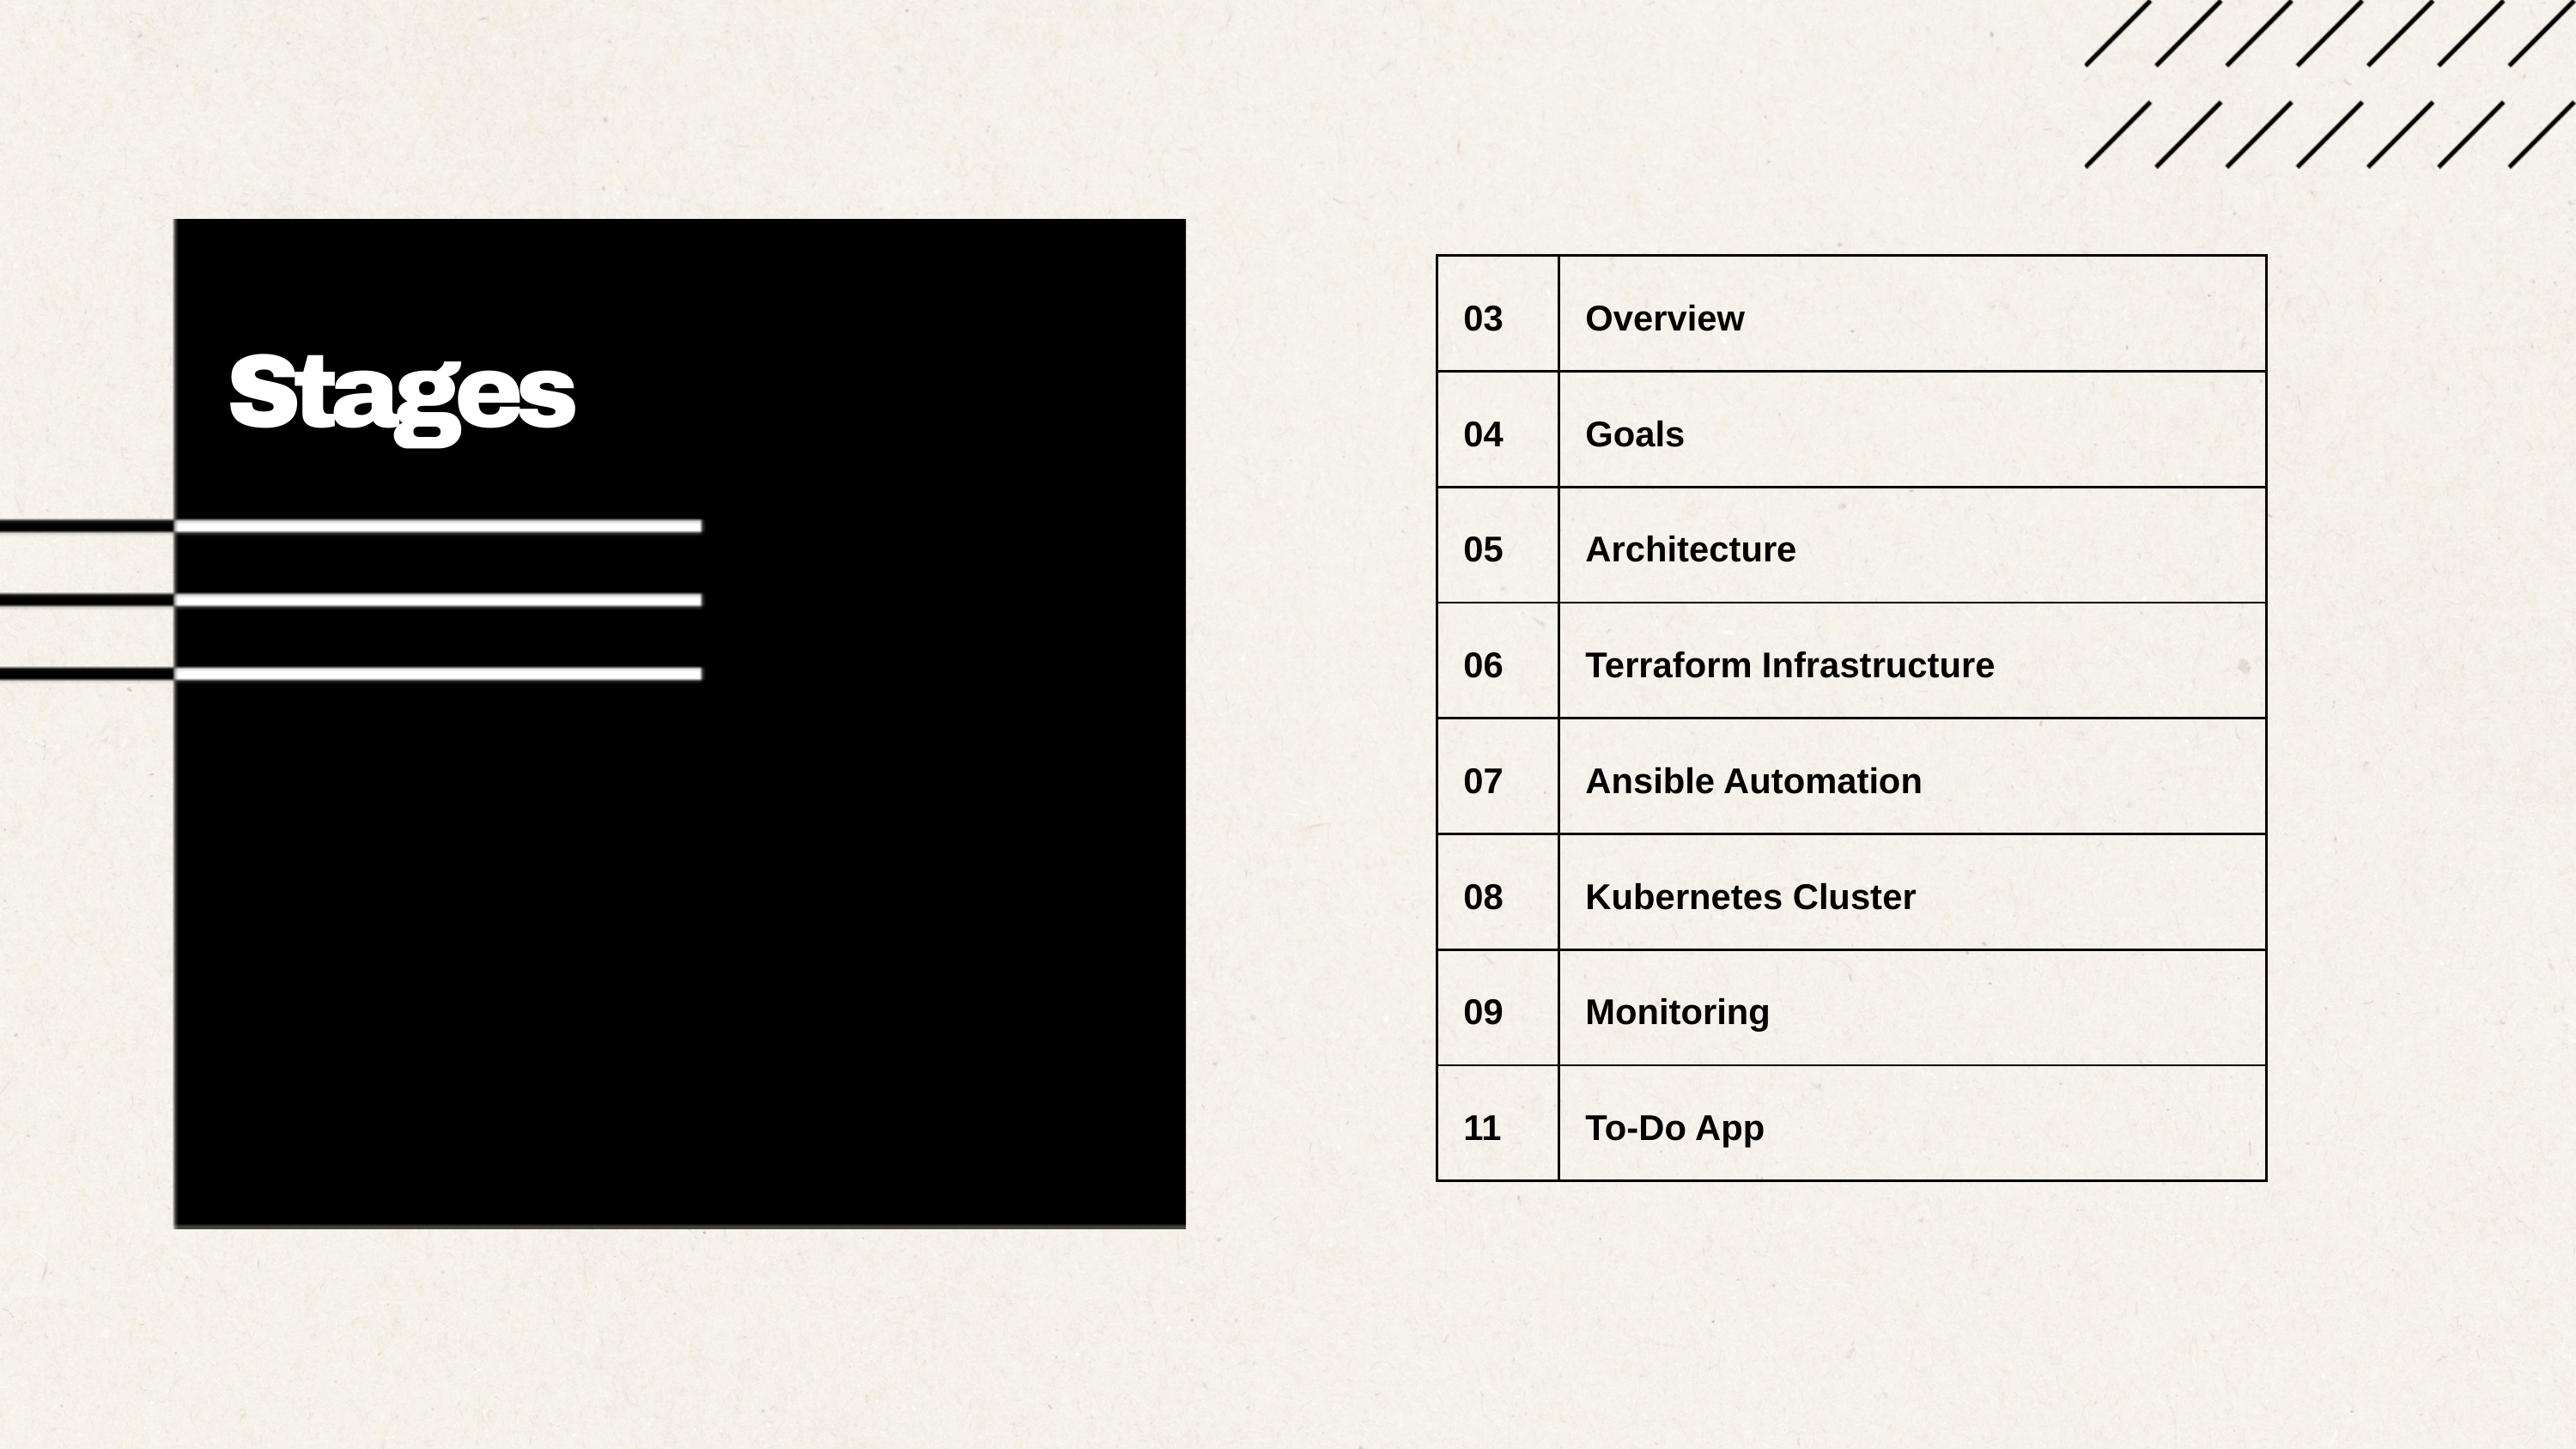

| 03 | Overview |
| --- | --- |
| 04 | Goals |
| 05 | Architecture |
| 06 | Terraform Infrastructure |
| 07 | Ansible Automation |
| 08 | Kubernetes Cluster |
| 09 | Monitoring |
| 11 | To-Do App |
Stages